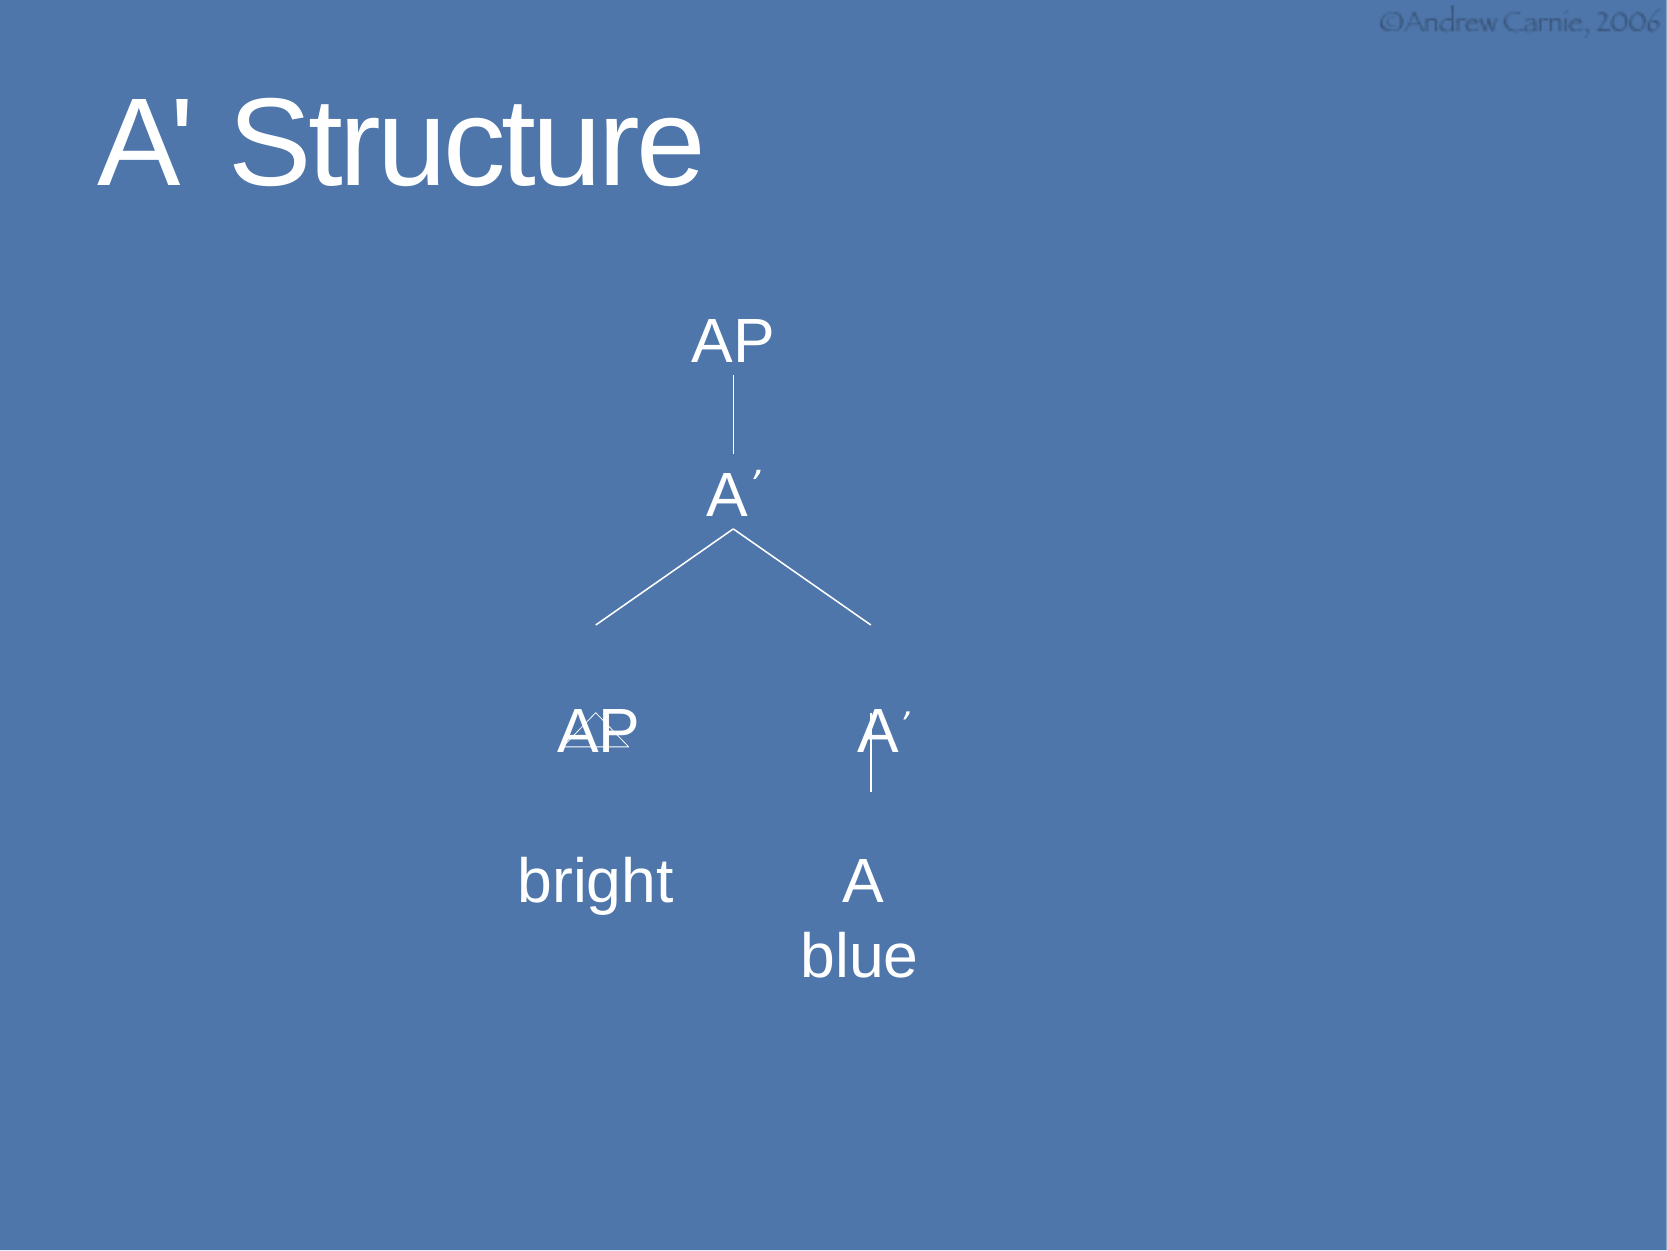

# A' Structure
AP

A’

AP	        	A’

		  bright          A
		 		 blue